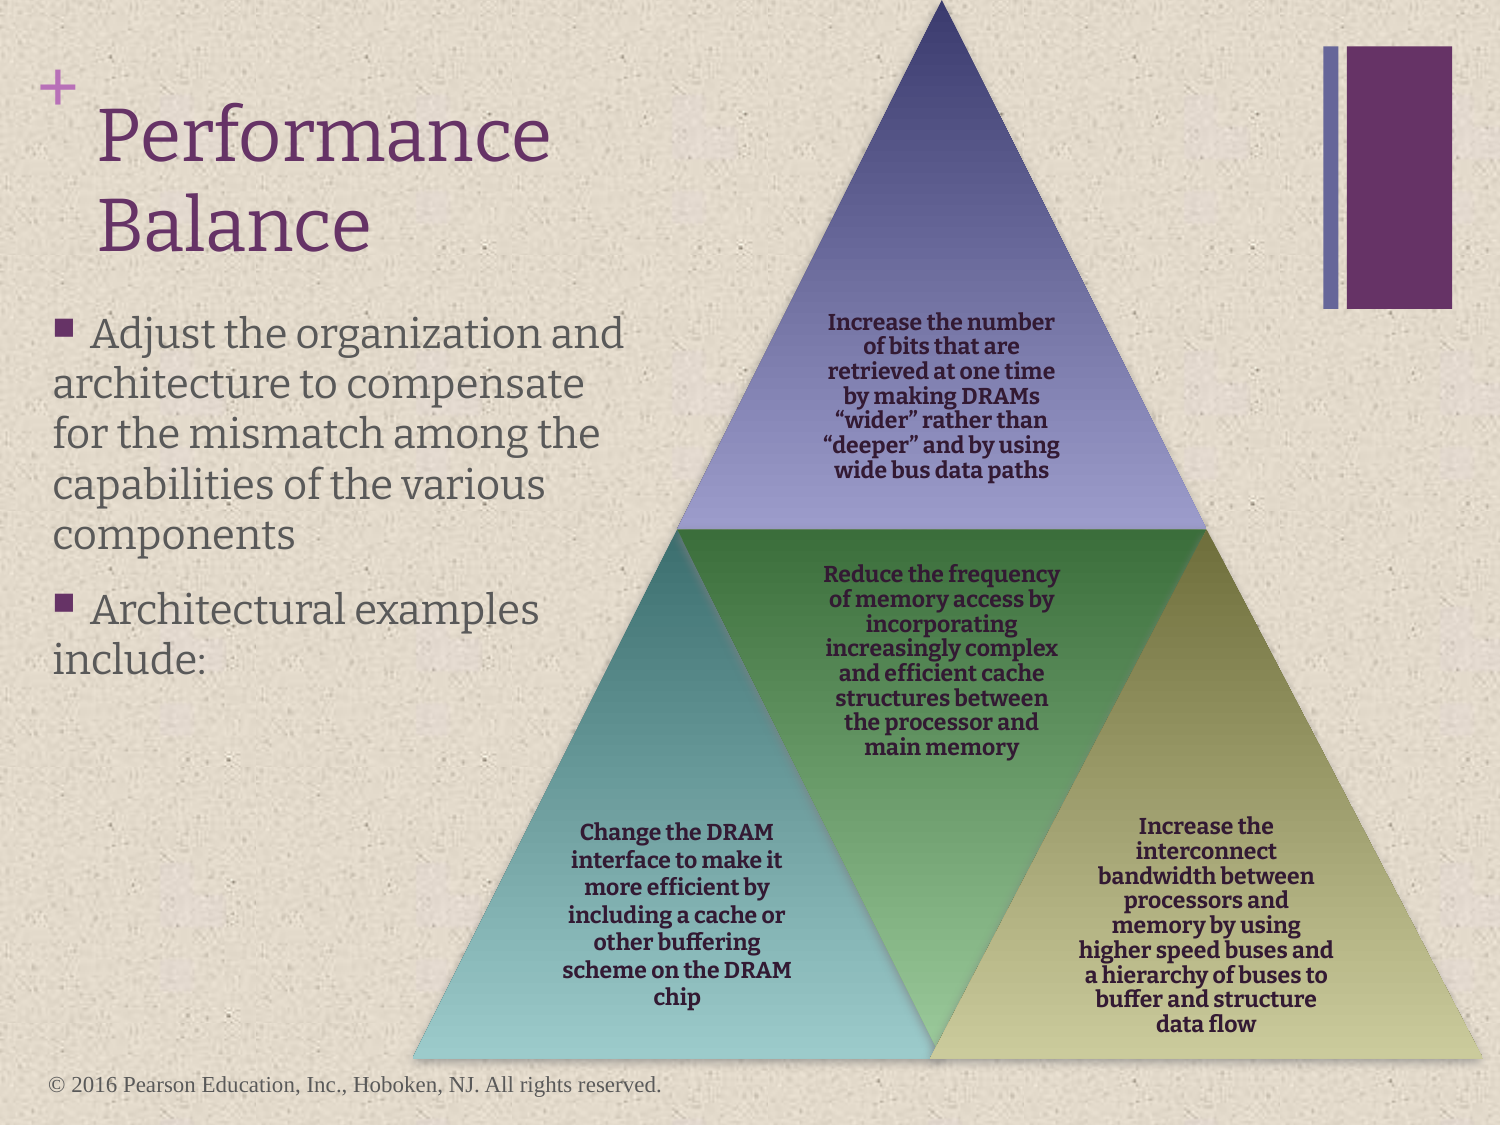

Increase the number of bits that are retrieved at one time by making DRAMs “wider” rather than “deeper” and by using wide bus data paths
Change the DRAM interface to make it more efficient by including a cache or other buffering scheme on the DRAM chip

Reduce the frequency of memory access by incorporating increasingly complex and efficient cache structures between the processor and main memory
Increase the interconnect bandwidth between processors and memory by using higher speed buses and a hierarchy of buses to buffer and structure data flow
# Performance Balance
Adjust the organization and
architecture to compensate
for the mismatch among the
capabilities of the various
components
Architectural examples
include:

© 2016 Pearson Education, Inc., Hoboken, NJ. All rights reserved.